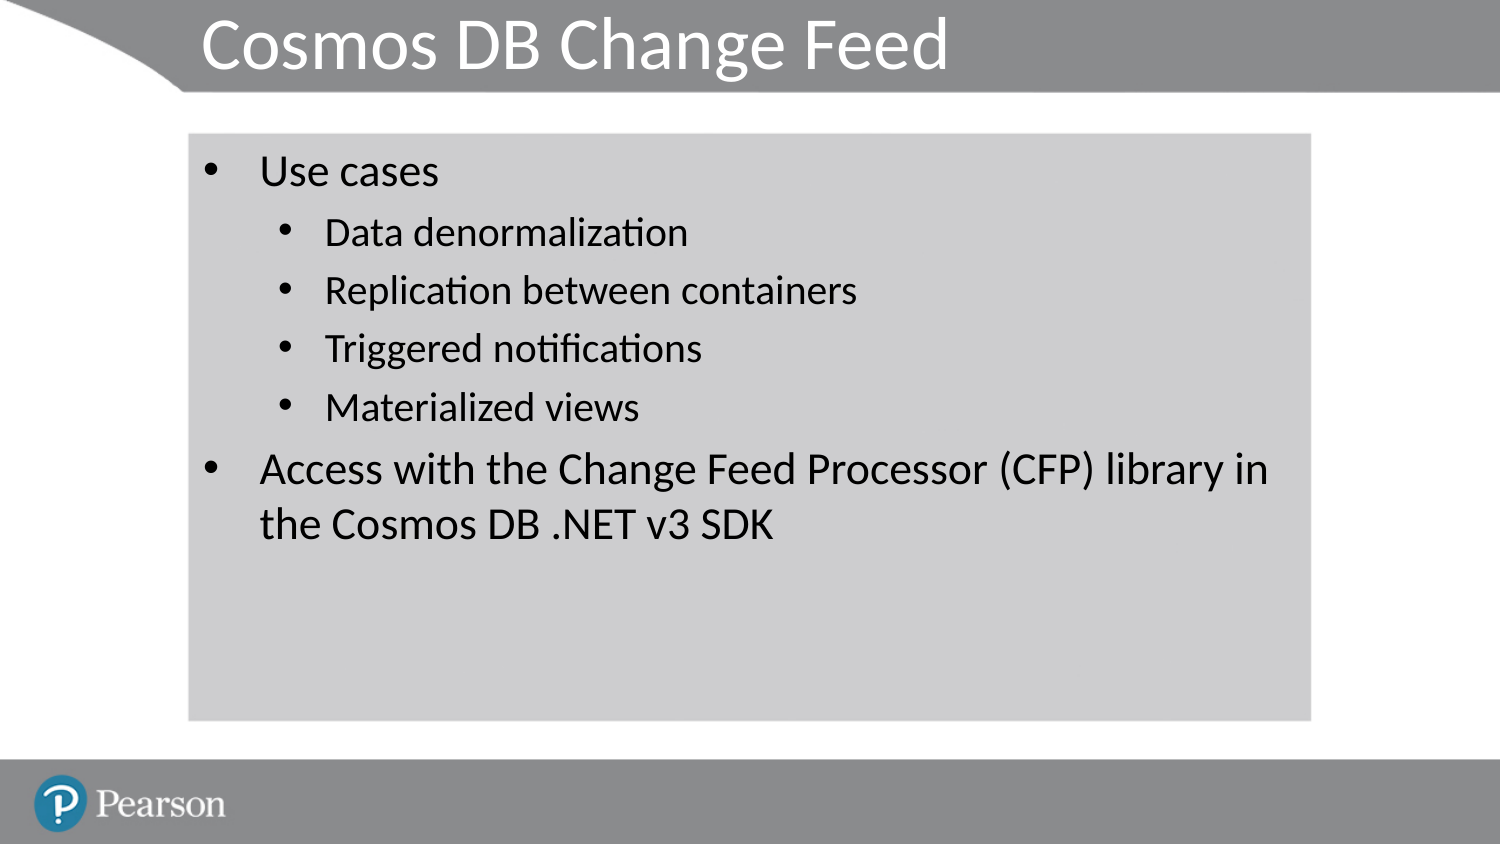

# Cosmos DB Change Feed
Use cases
Data denormalization
Replication between containers
Triggered notifications
Materialized views
Access with the Change Feed Processor (CFP) library in the Cosmos DB .NET v3 SDK